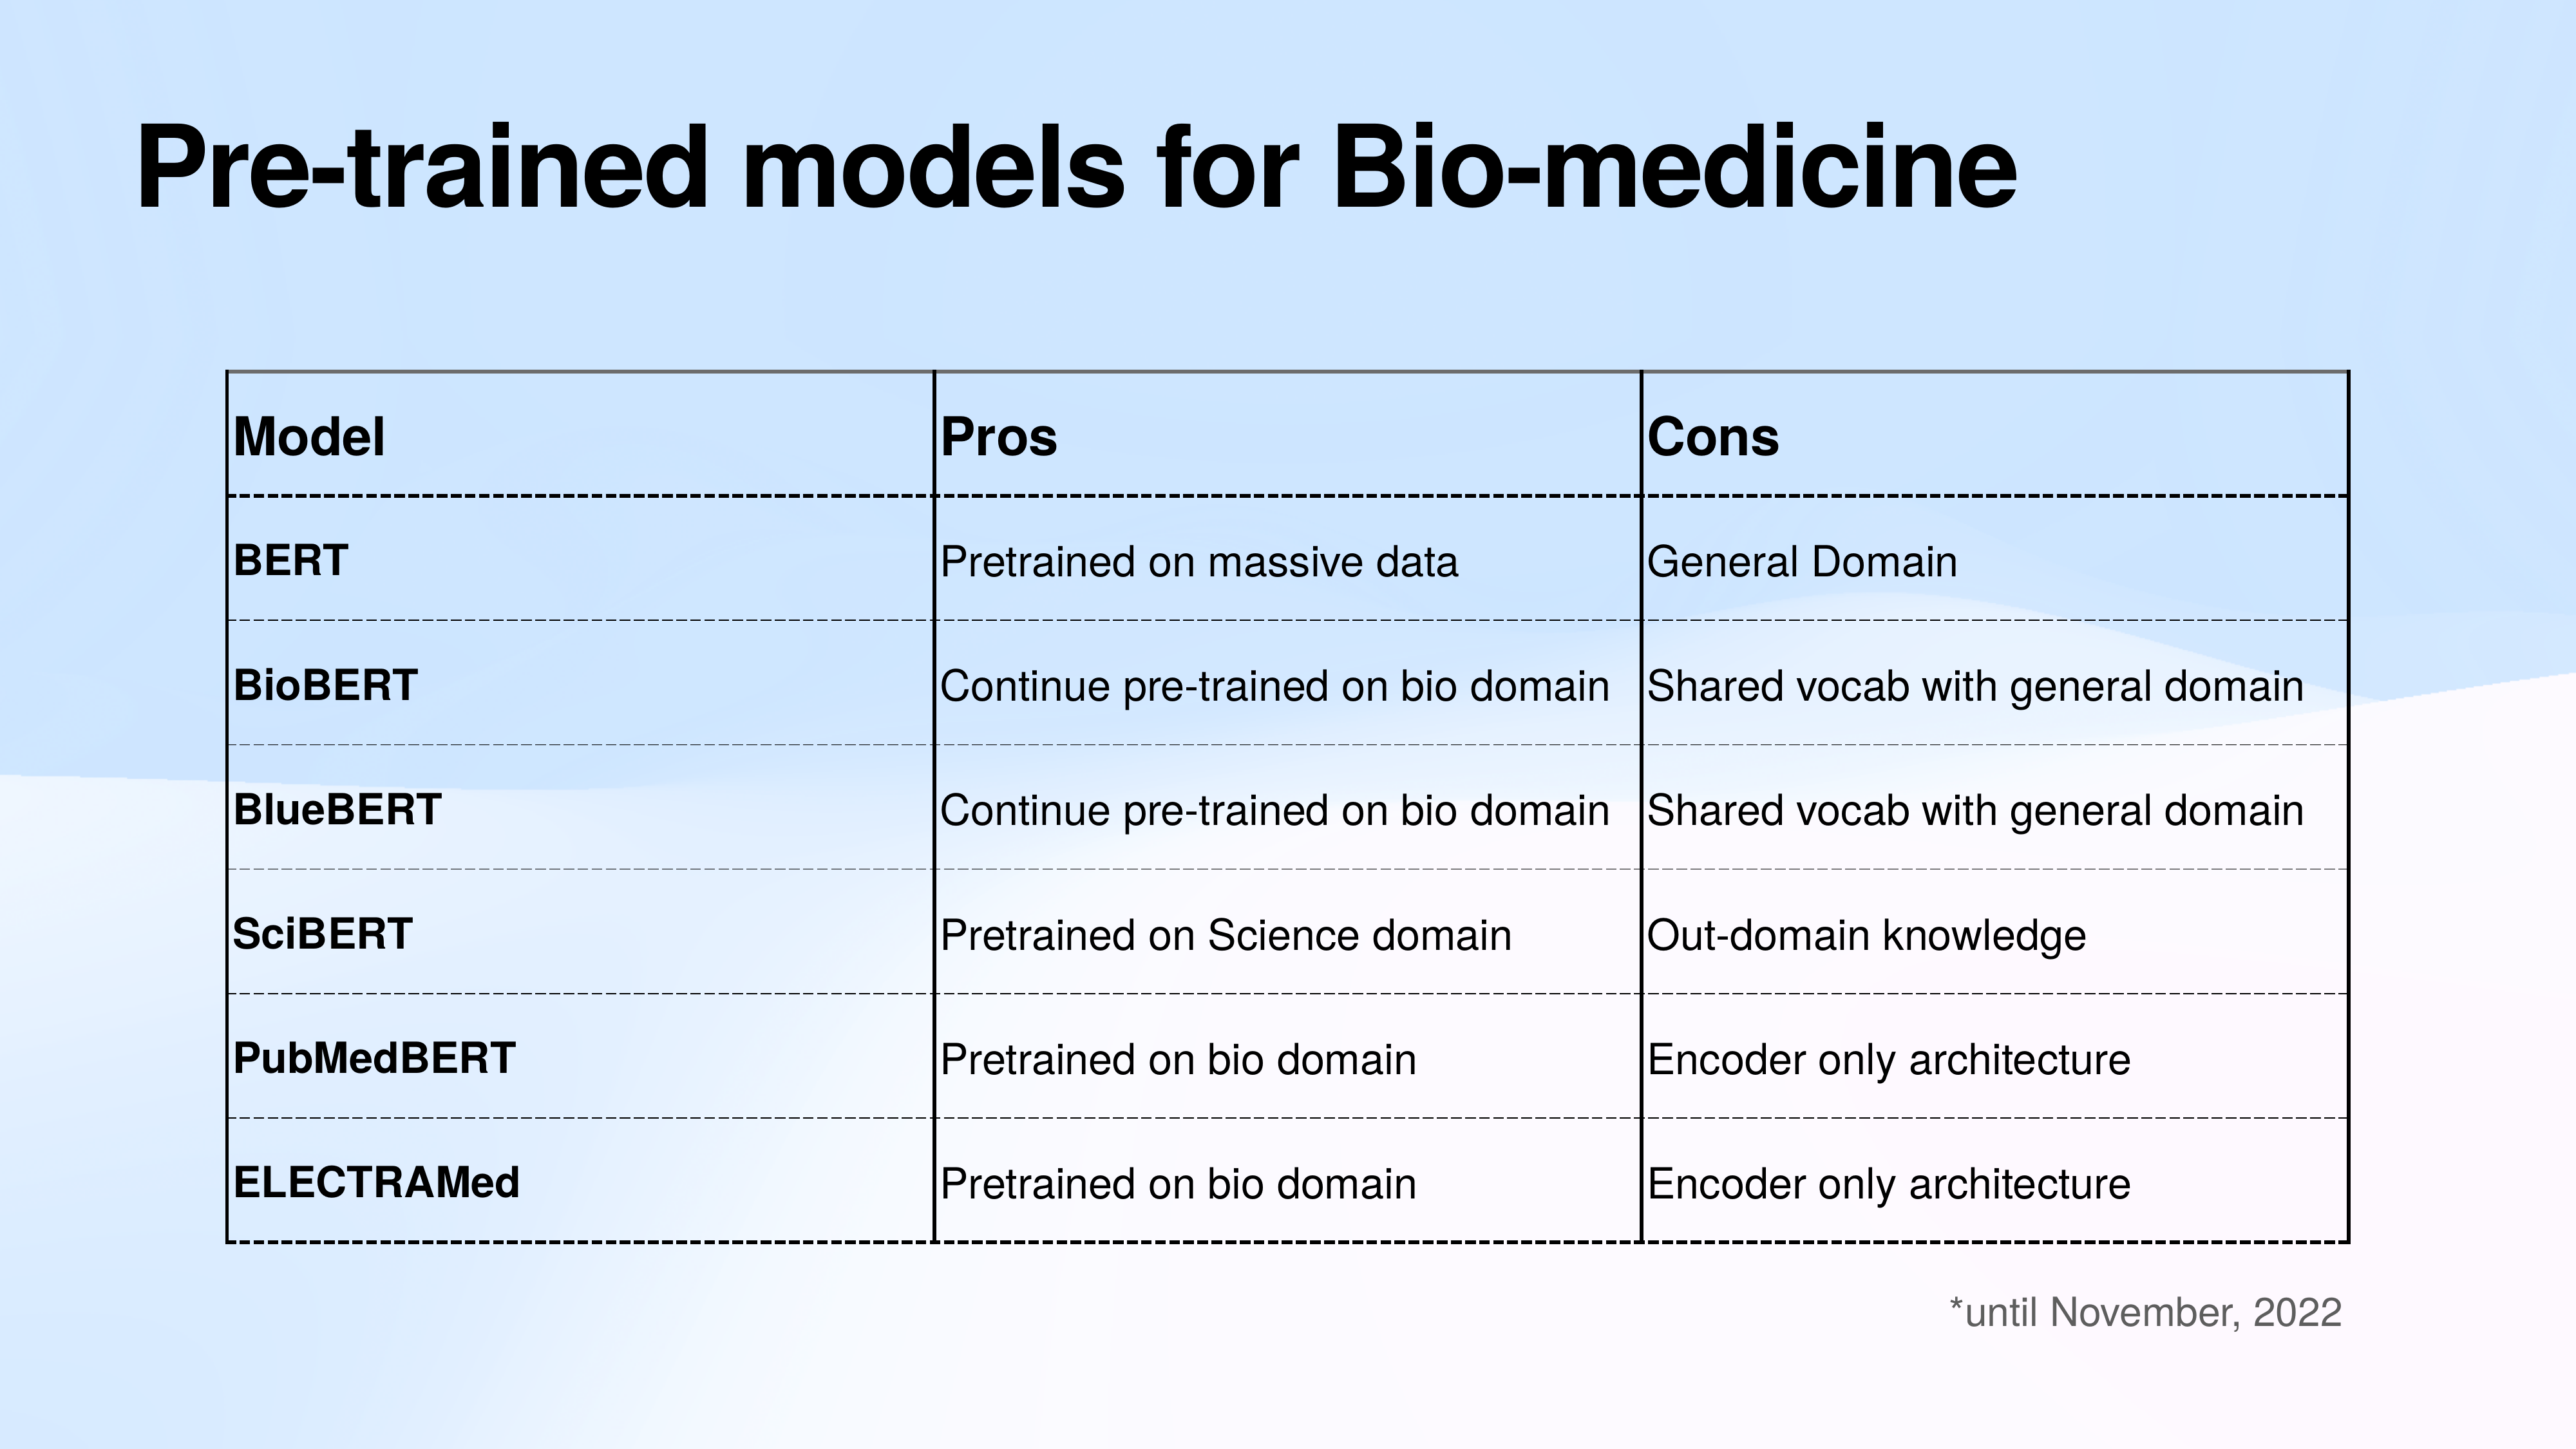

# Pre-trained models for Bio-medicine
| Model | Pros | Cons |
| --- | --- | --- |
| BERT | Pretrained on massive data | General Domain |
| BioBERT | Continue pre-trained on bio domain | Shared vocab with general domain |
| BlueBERT | Continue pre-trained on bio domain | Shared vocab with general domain |
| SciBERT | Pretrained on Science domain | Out-domain knowledge |
| PubMedBERT | Pretrained on bio domain | Encoder only architecture |
| ELECTRAMed | Pretrained on bio domain | Encoder only architecture |
*until November, 2022